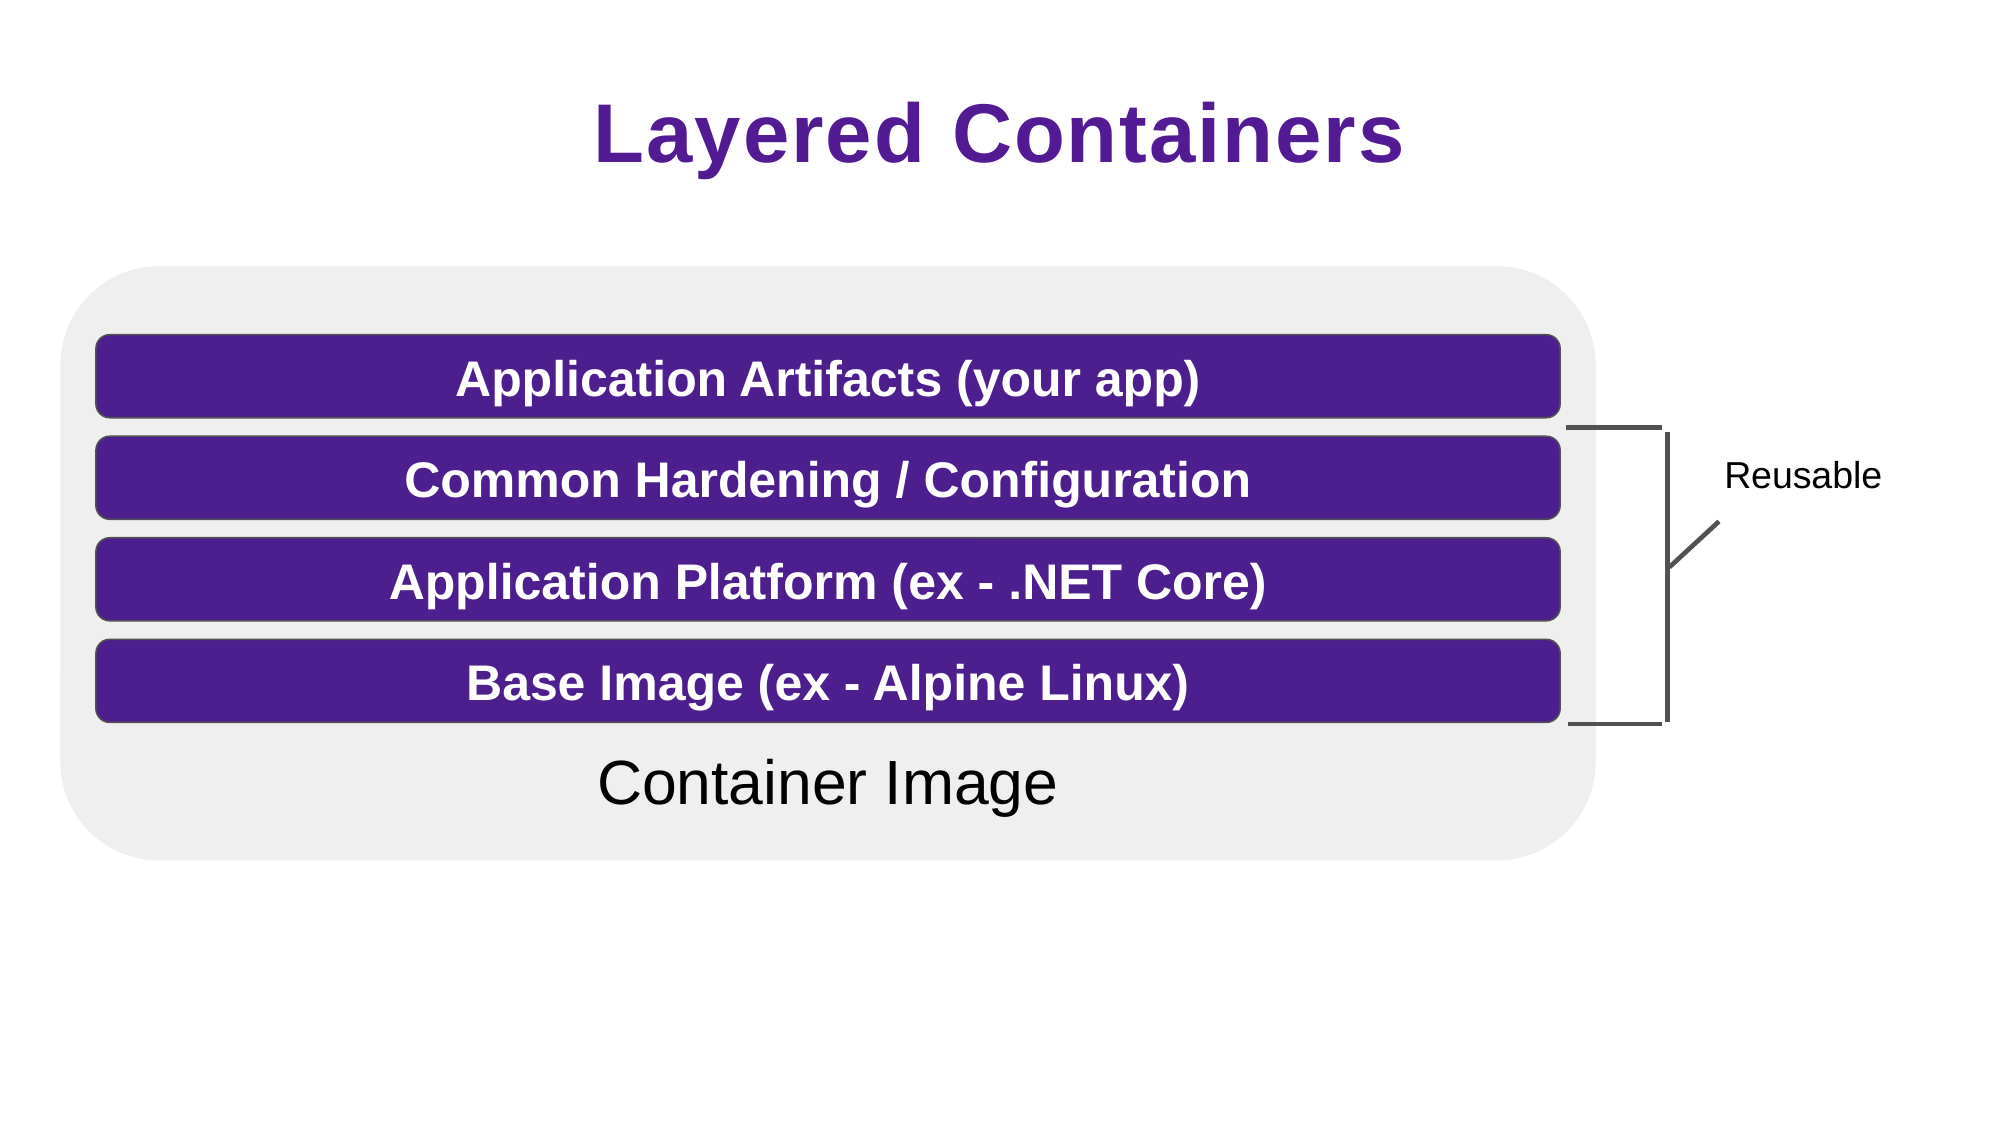

# Layered Containers
Container Image
Application Artifacts (your app)
Reusable
Common Hardening / Configuration
Application Platform (ex - .NET Core)
Base Image (ex - Alpine Linux)